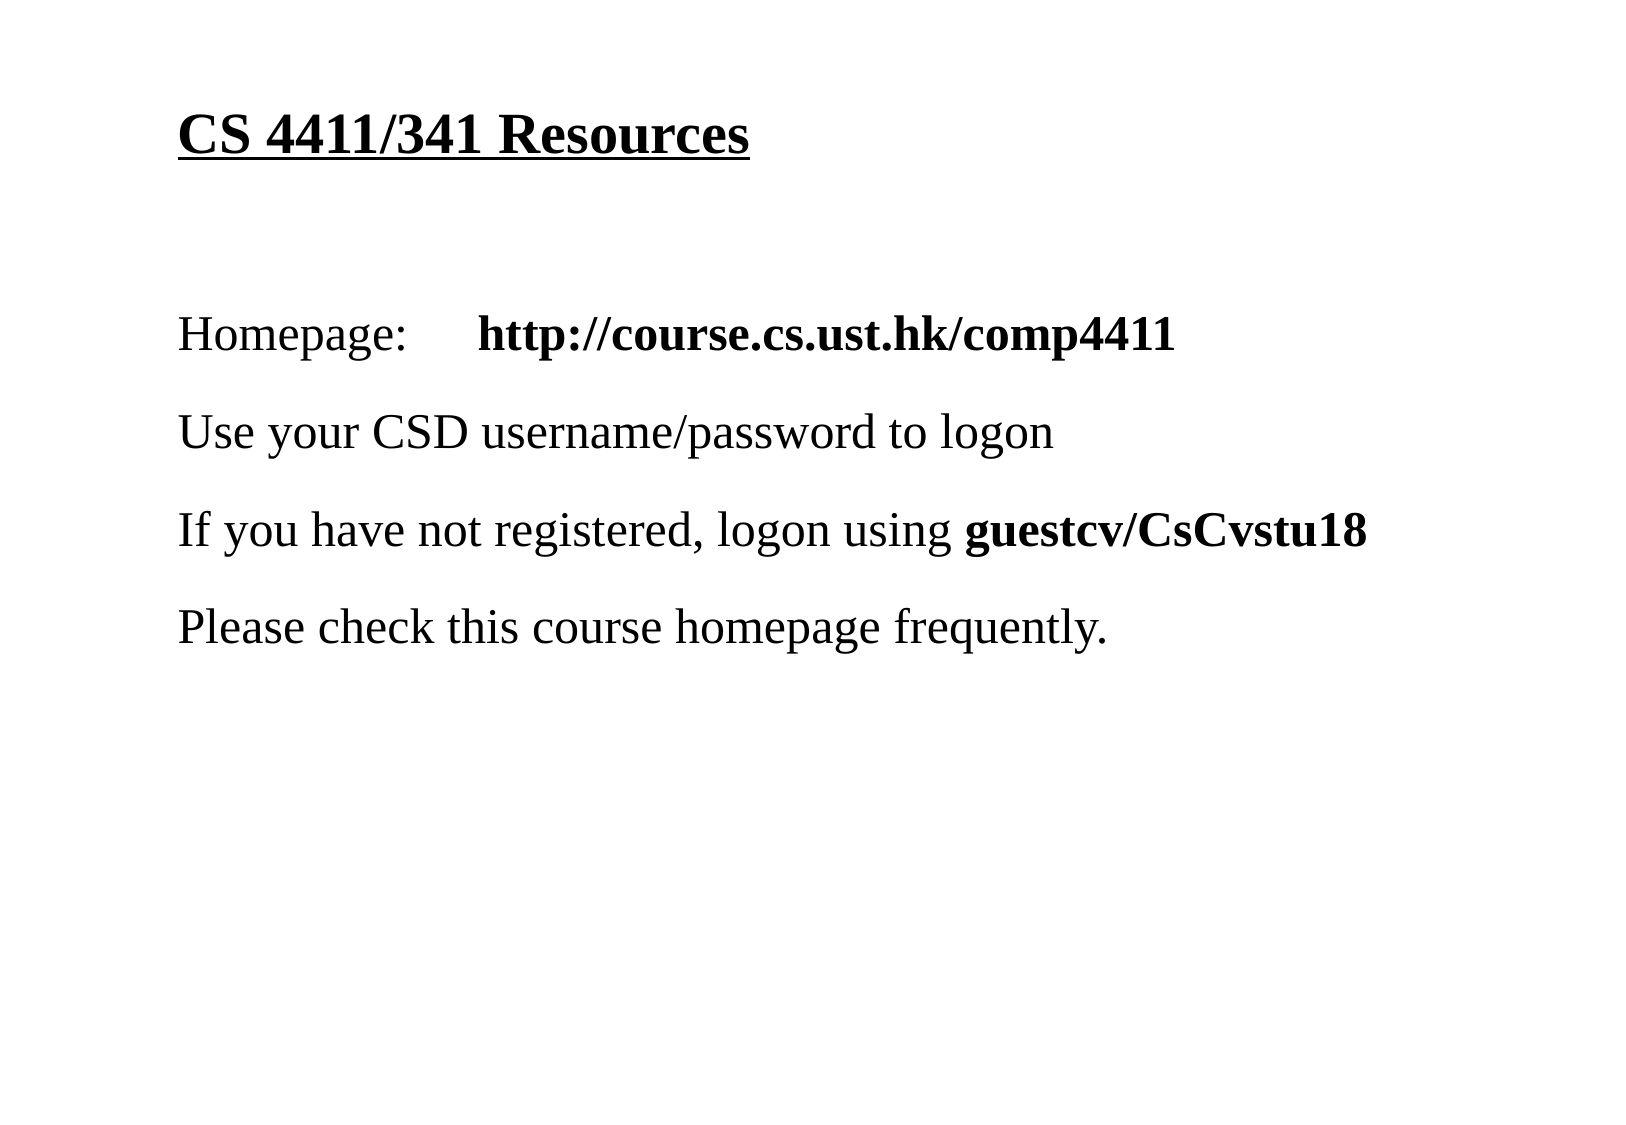

CS 4411/341 Resources

Homepage:  	http://course.cs.ust.hk/comp4411
Use your CSD username/password to logon
If you have not registered, logon using guestcv/CsCvstu18
Please check this course homepage frequently.